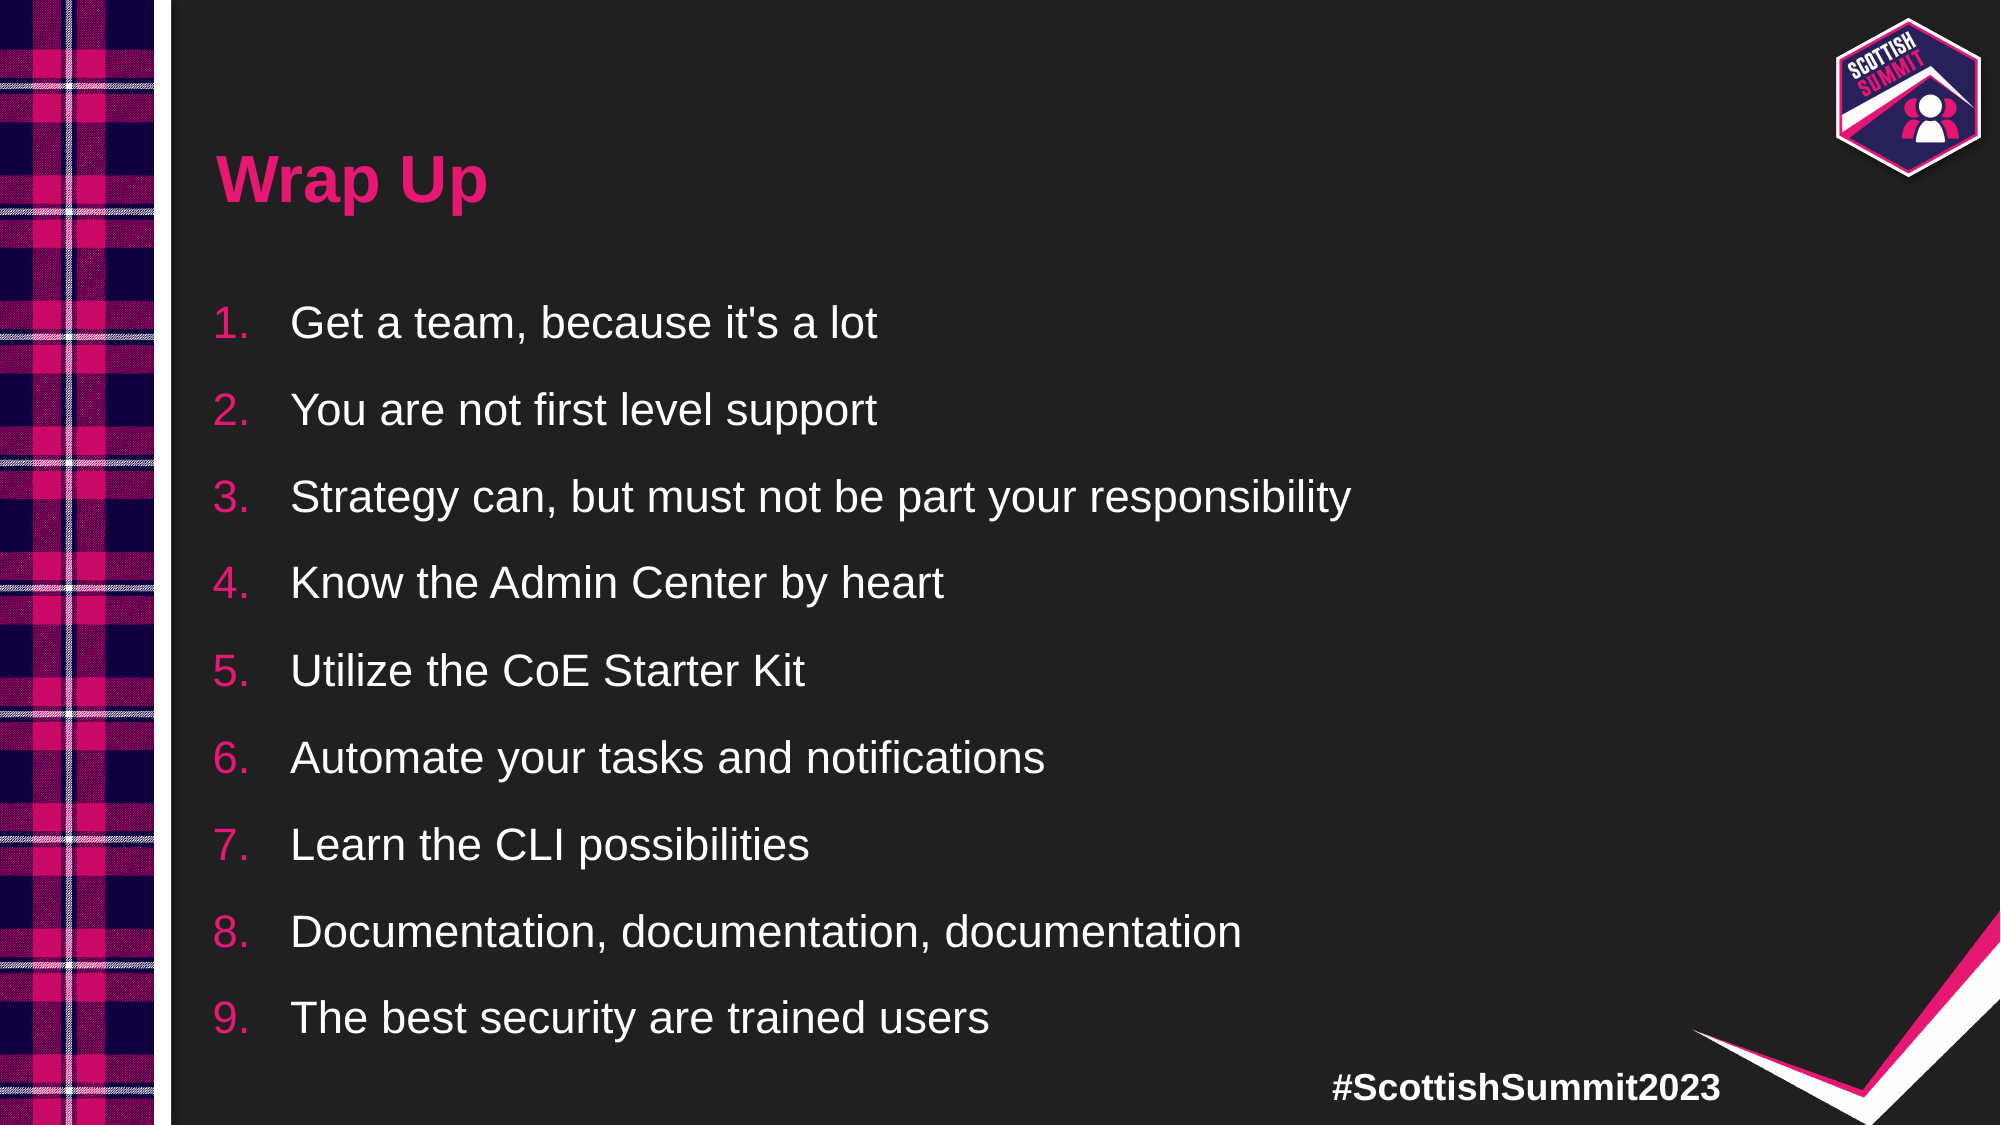

# Wrap Up
Get a team, because it's a lot
You are not first level support
Strategy can, but must not be part your responsibility
Know the Admin Center by heart
Utilize the CoE Starter Kit
Automate your tasks and notifications
Learn the CLI possibilities
Documentation, documentation, documentation
The best security are trained users